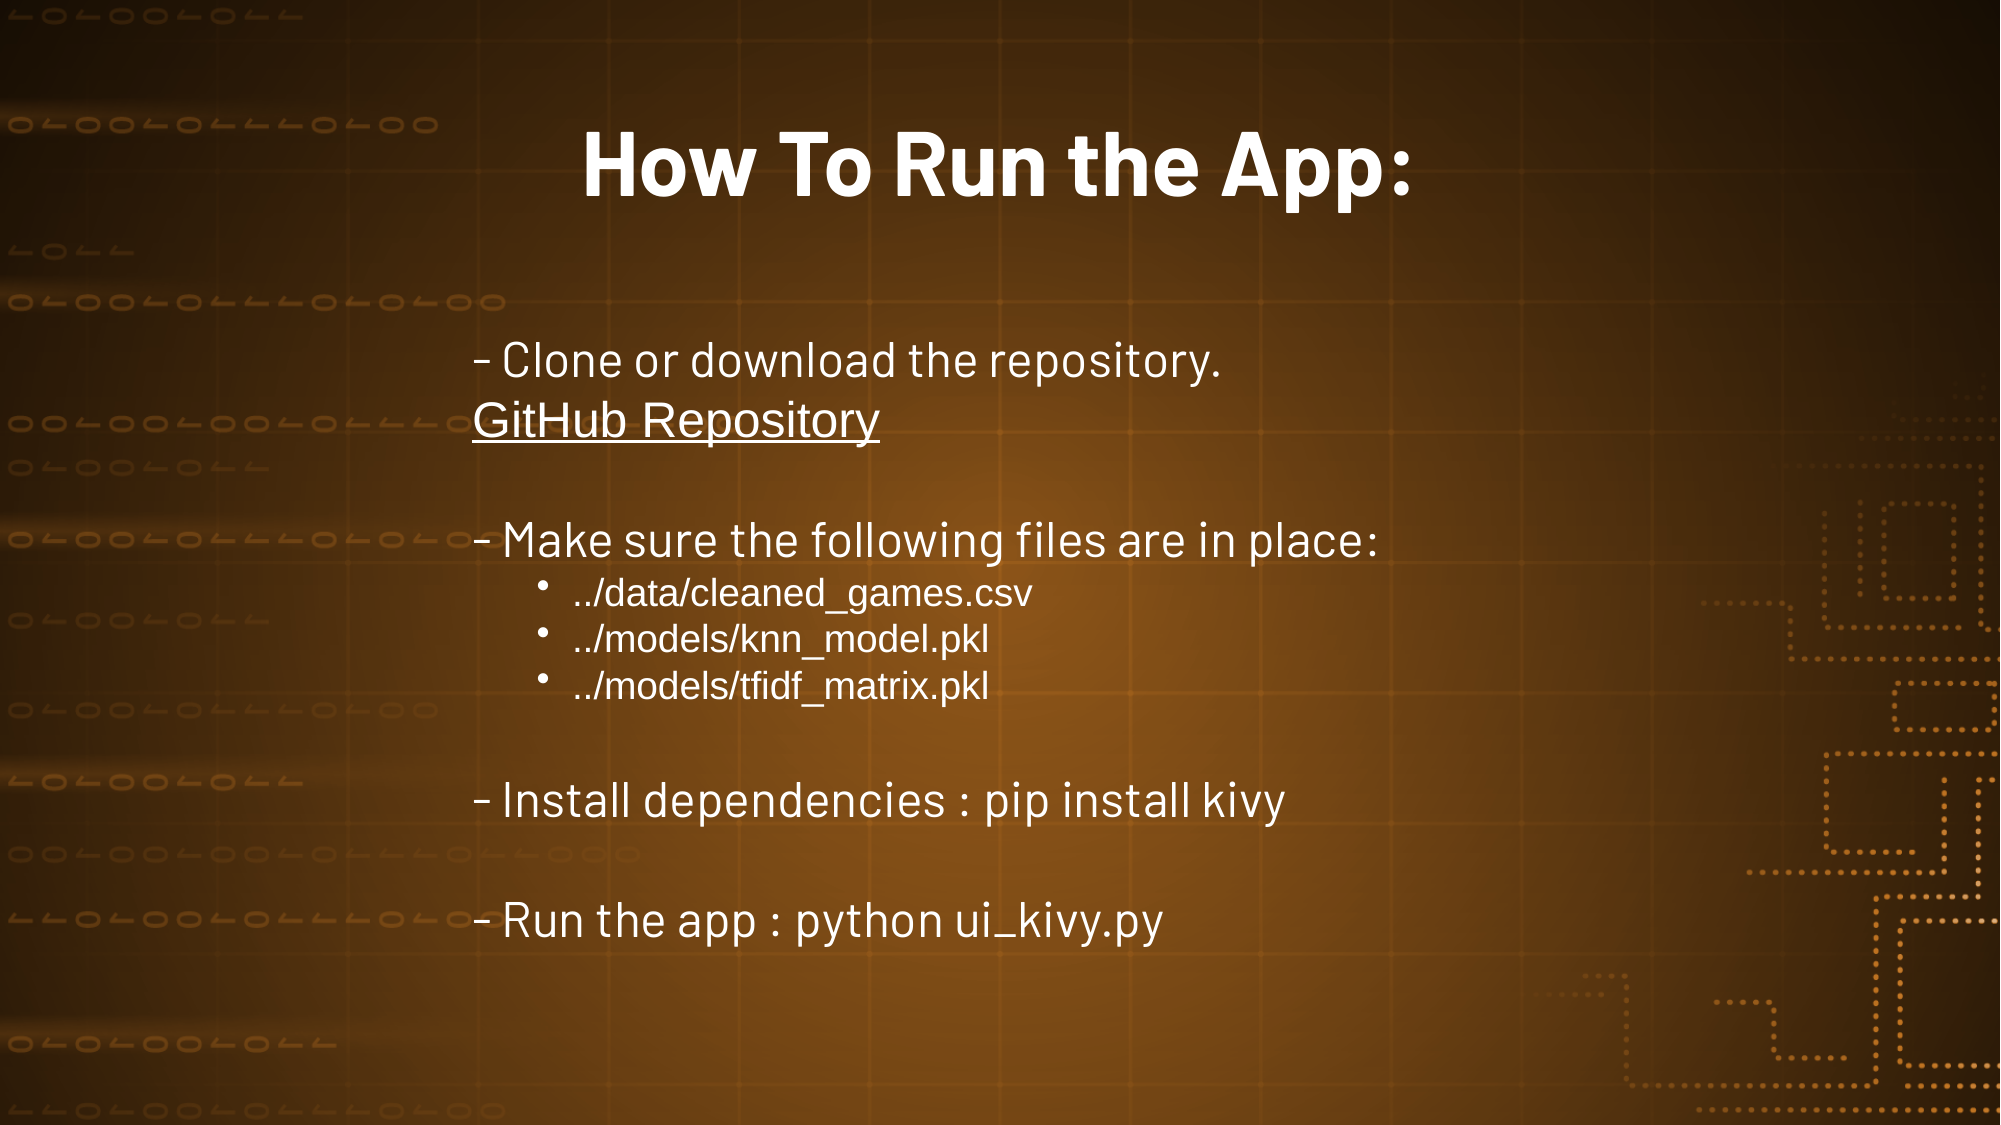

# How To Run the App:
- Clone or download the repository.
GitHub Repository

- Make sure the following files are in place:
../data/cleaned_games.csv
../models/knn_model.pkl
../models/tfidf_matrix.pkl

- Install dependencies : pip install kivy

- Run the app : python ui_kivy.py